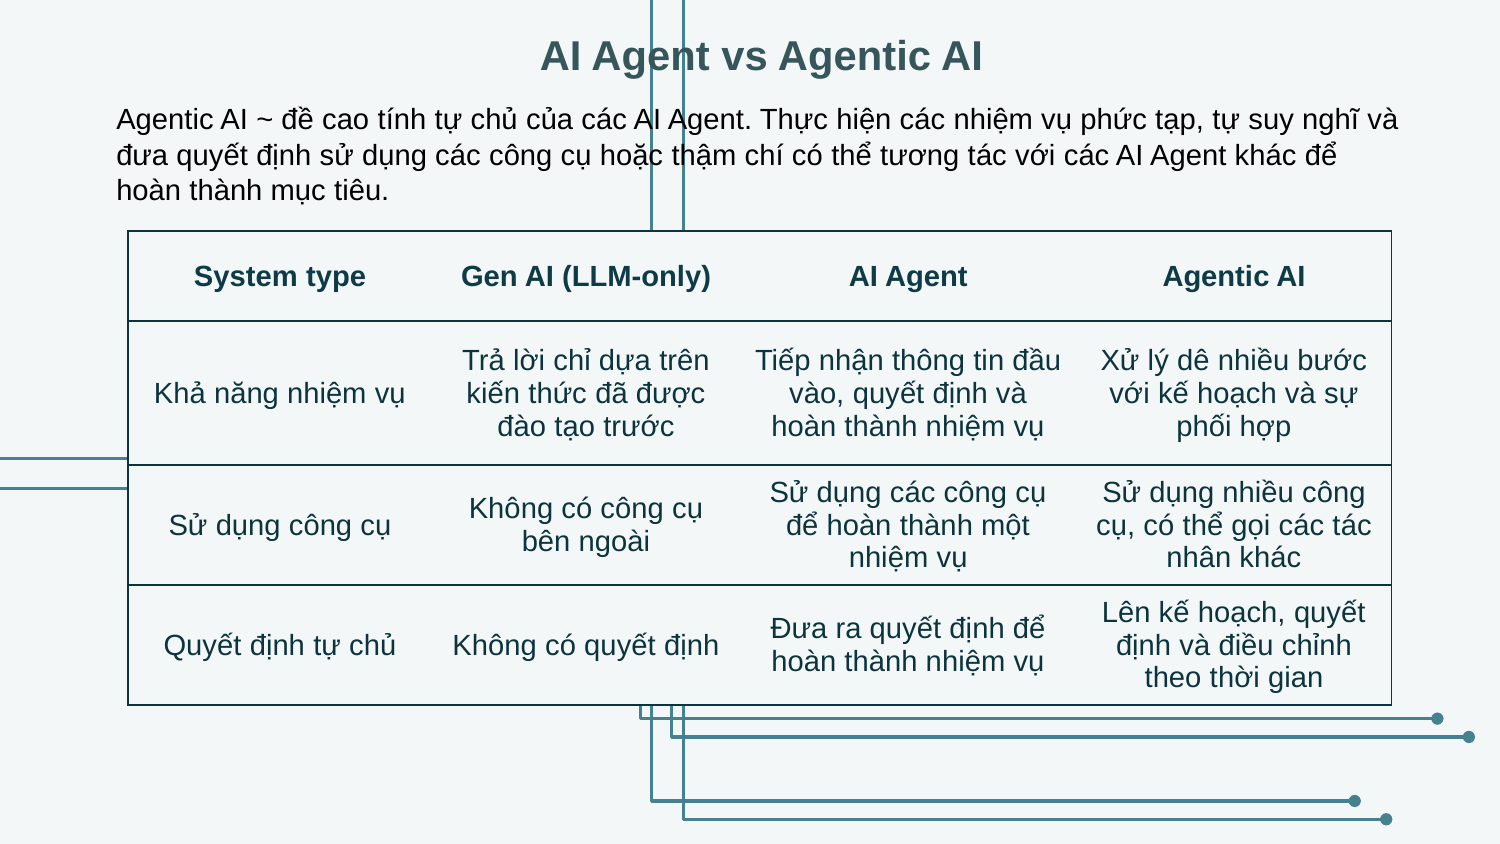

AI Agent vs Agentic AI
Agentic AI ~ đề cao tính tự chủ của các AI Agent. Thực hiện các nhiệm vụ phức tạp, tự suy nghĩ và đưa quyết định sử dụng các công cụ hoặc thậm chí có thể tương tác với các AI Agent khác để hoàn thành mục tiêu.
| System type | Gen AI (LLM-only) | AI Agent | Agentic AI |
| --- | --- | --- | --- |
| Khả năng nhiệm vụ | Trả lời chỉ dựa trên kiến ​​thức đã được đào tạo trước | Tiếp nhận thông tin đầu vào, quyết định và hoàn thành nhiệm vụ | Xử lý dê nhiều bước với kế hoạch và sự phối hợp |
| Sử dụng công cụ | Không có công cụ bên ngoài | Sử dụng các công cụ để hoàn thành một nhiệm vụ | Sử dụng nhiều công cụ, có thể gọi các tác nhân khác |
| Quyết định tự chủ | Không có quyết định | Đưa ra quyết định để hoàn thành nhiệm vụ | Lên kế hoạch, quyết định và điều chỉnh theo thời gian |